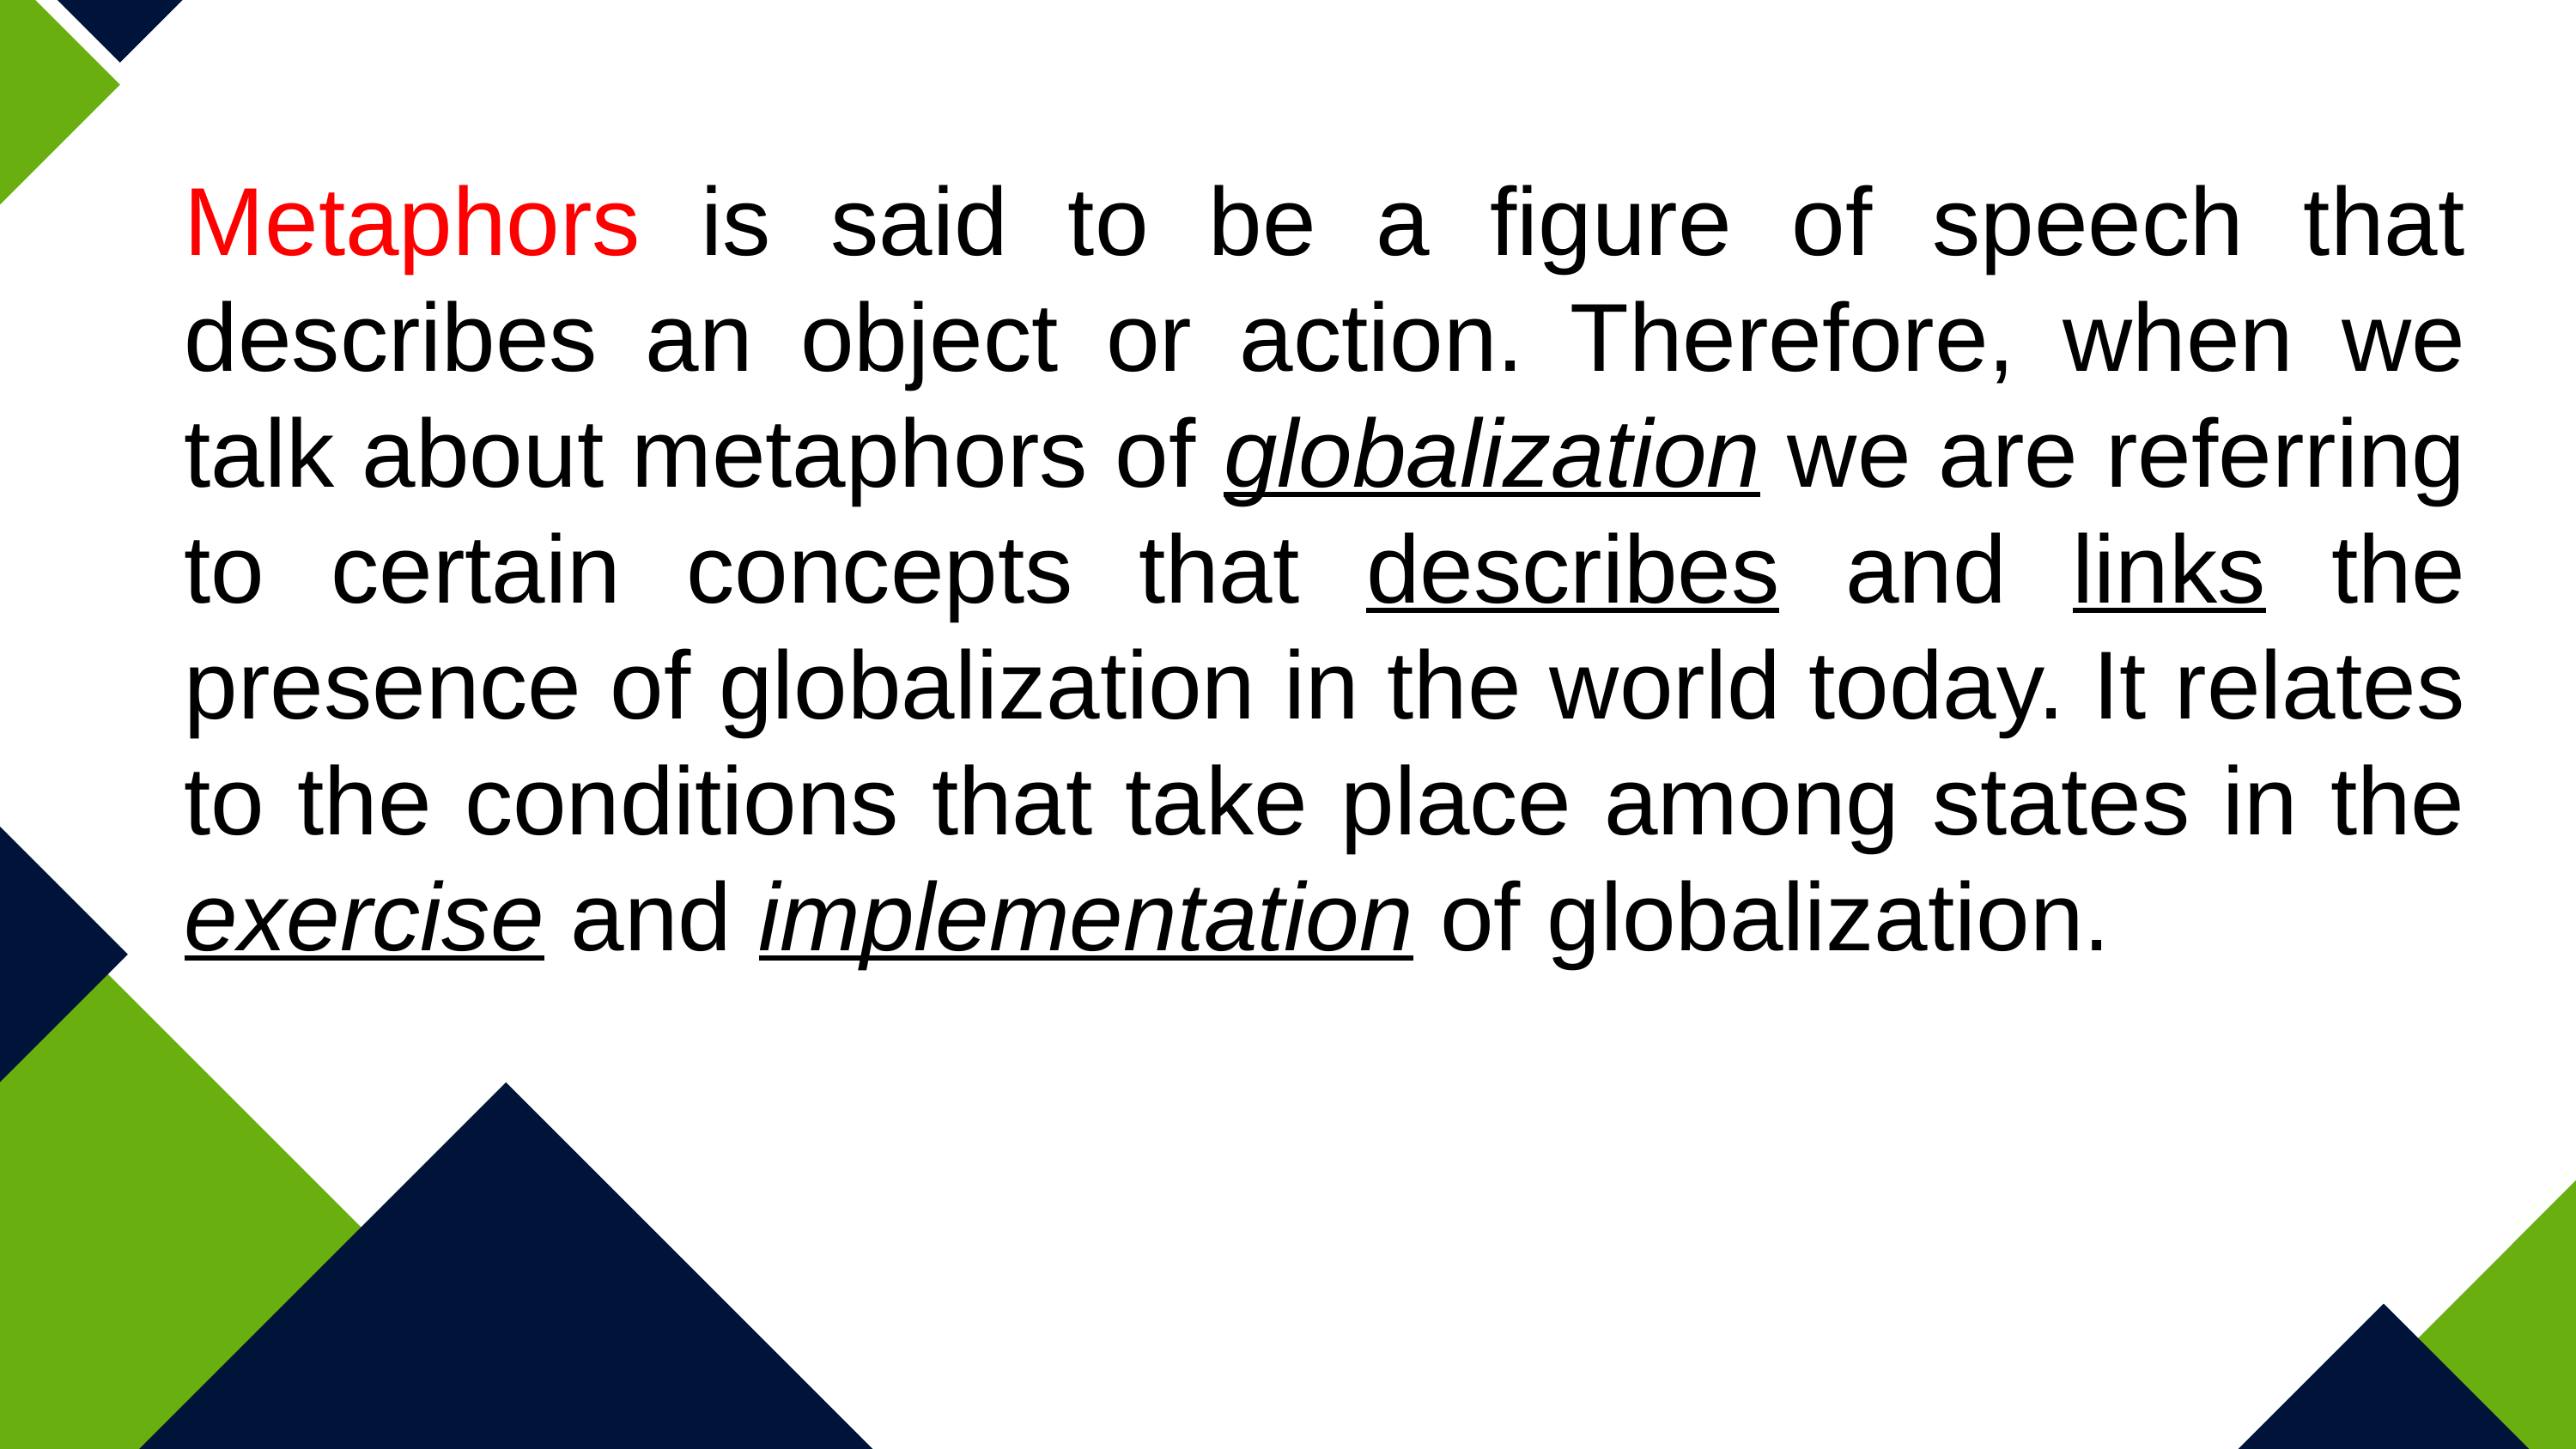

Metaphors is said to be a figure of speech that describes an object or action. Therefore, when we talk about metaphors of globalization we are referring to certain concepts that describes and links the presence of globalization in the world today. It relates to the conditions that take place among states in the exercise and implementation of globalization.